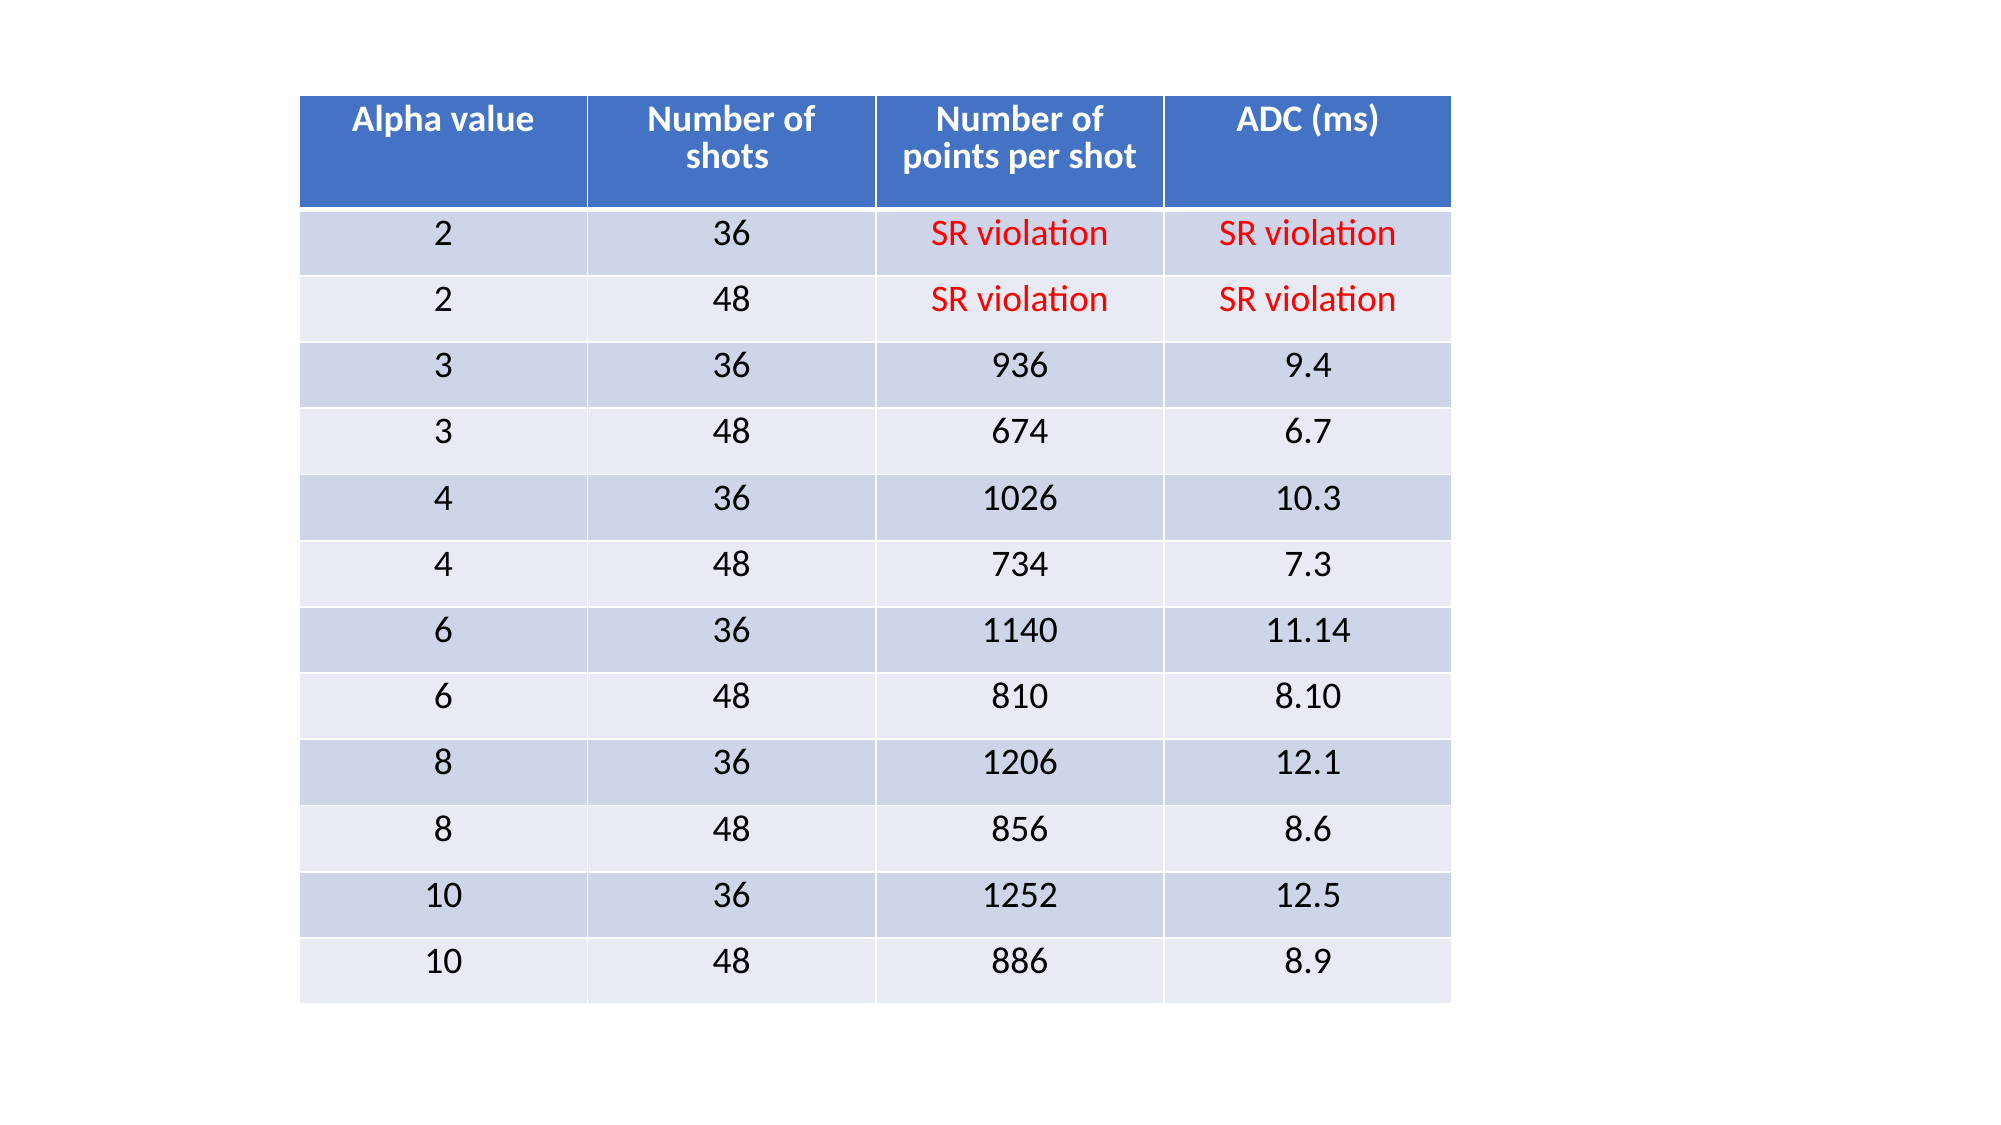

| Alpha value | Number of shots | Number of points per shot | ADC (ms) |
| --- | --- | --- | --- |
| 2 | 36 | SR violation | SR violation |
| 2 | 48 | SR violation | SR violation |
| 3 | 36 | 936 | 9.4 |
| 3 | 48 | 674 | 6.7 |
| 4 | 36 | 1026 | 10.3 |
| 4 | 48 | 734 | 7.3 |
| 6 | 36 | 1140 | 11.14 |
| 6 | 48 | 810 | 8.10 |
| 8 | 36 | 1206 | 12.1 |
| 8 | 48 | 856 | 8.6 |
| 10 | 36 | 1252 | 12.5 |
| 10 | 48 | 886 | 8.9 |